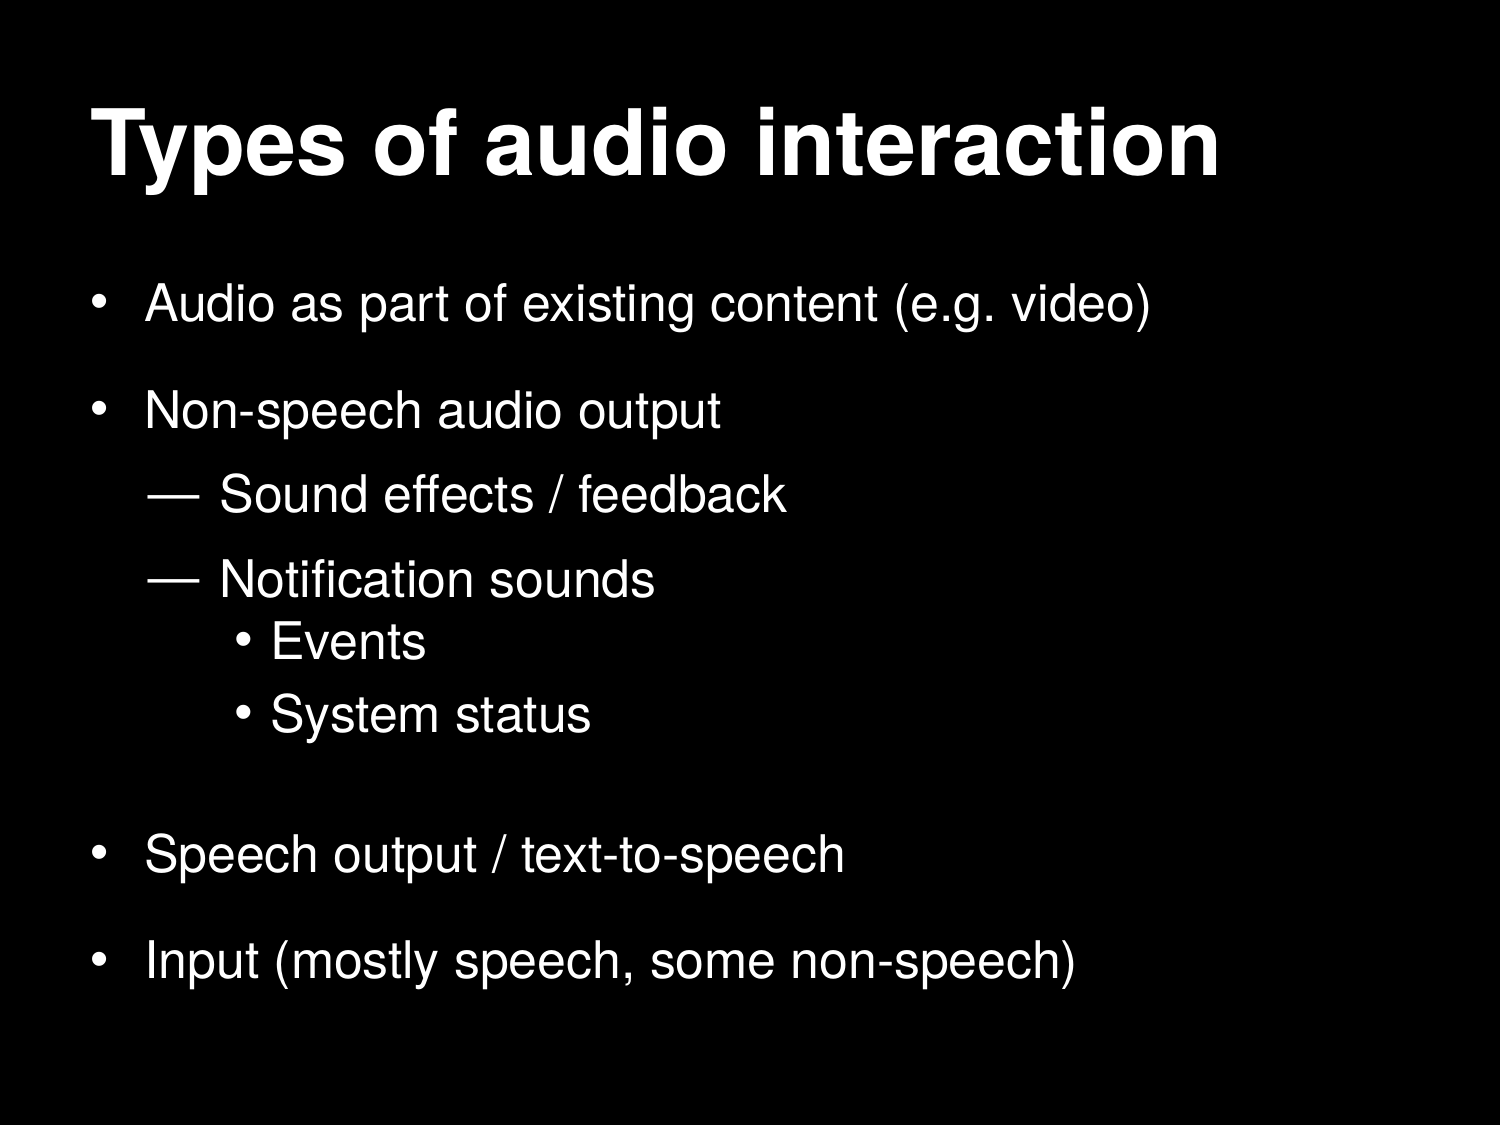

# Types of audio interaction
Audio as part of existing content (e.g. video)
Non-speech audio output
Sound effects / feedback
Notification sounds
Events
System status
Speech output / text-to-speech
Input (mostly speech, some non-speech)